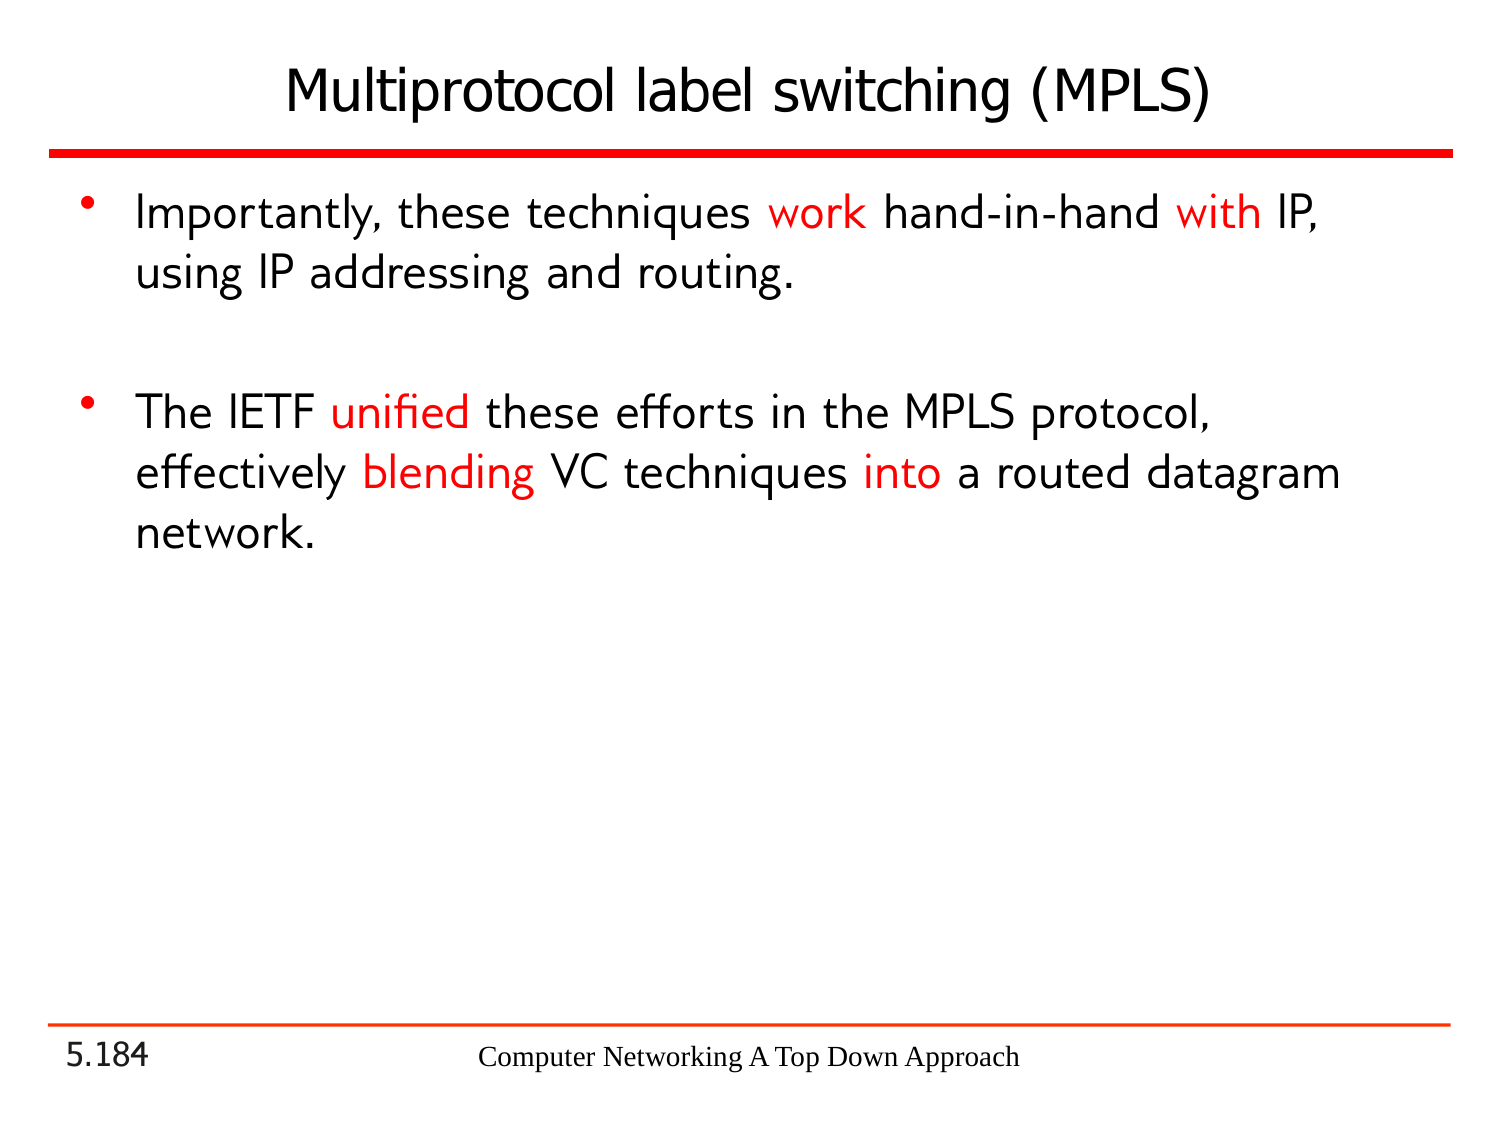

# Multiprotocol label switching (MPLS)
Importantly, these techniques work hand-in-hand with IP, using IP addressing and routing.

The IETF unified these efforts in the MPLS protocol, effectively blending VC techniques into a routed datagram network.